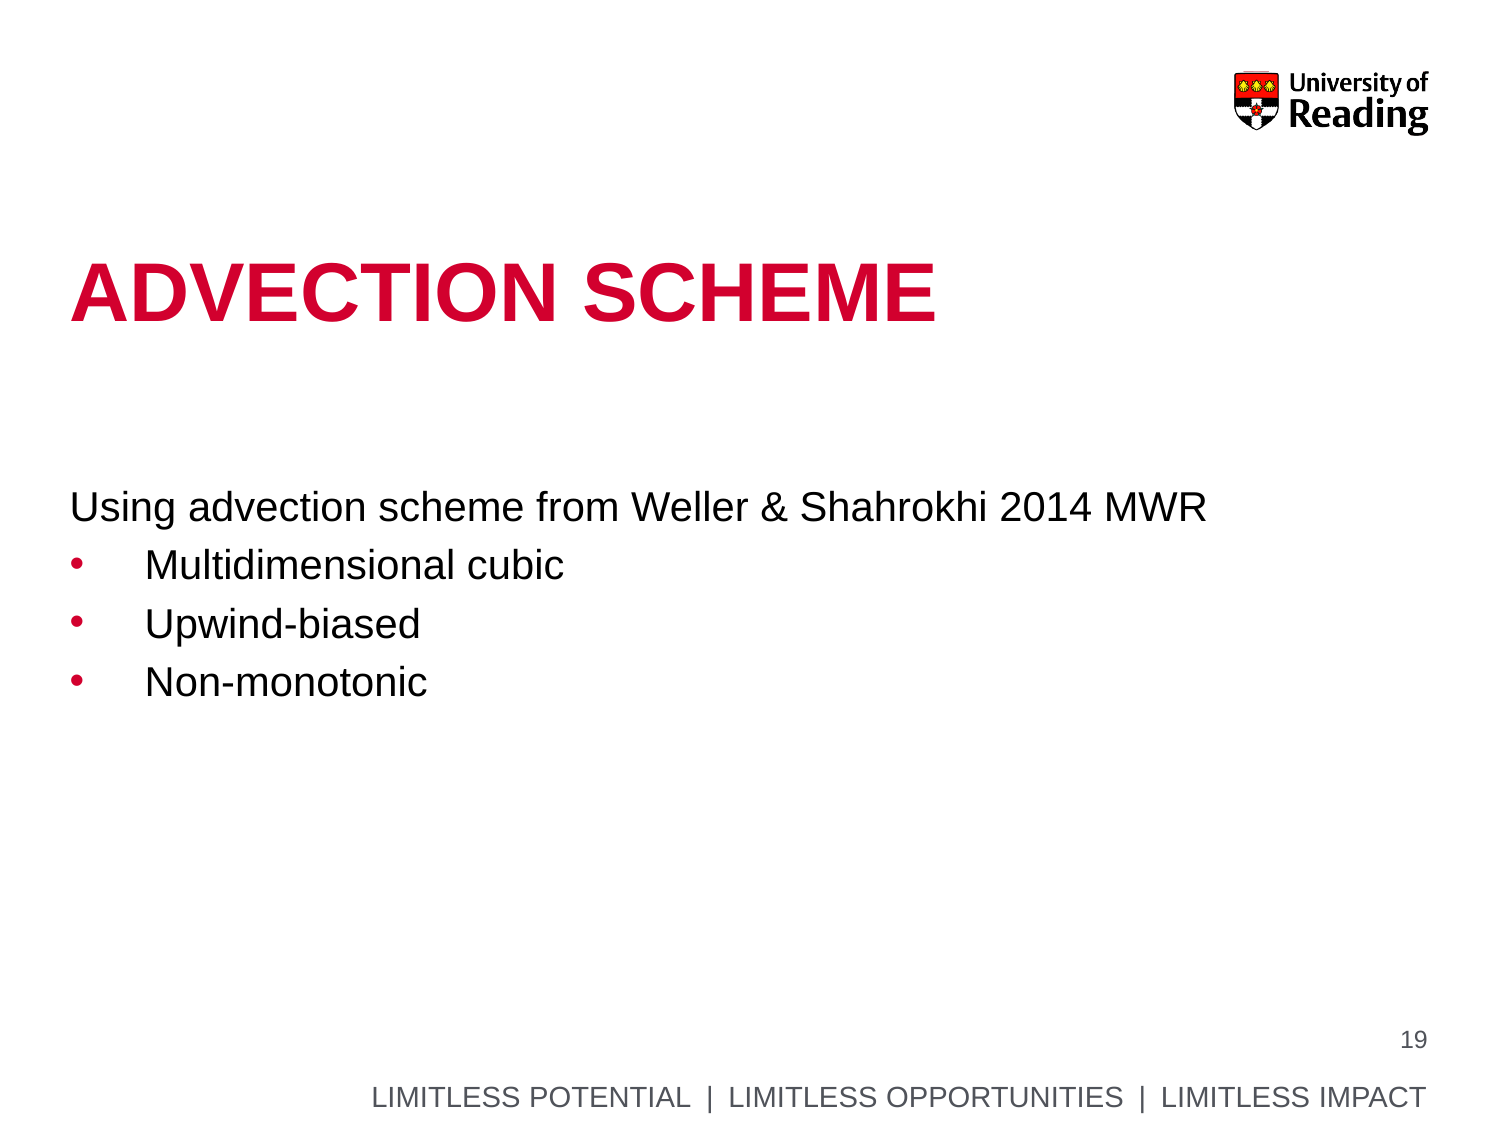

# Advection scheme

Using advection scheme from Weller & Shahrokhi 2014 MWR
Multidimensional cubic
Upwind-biased
Non-monotonic
19